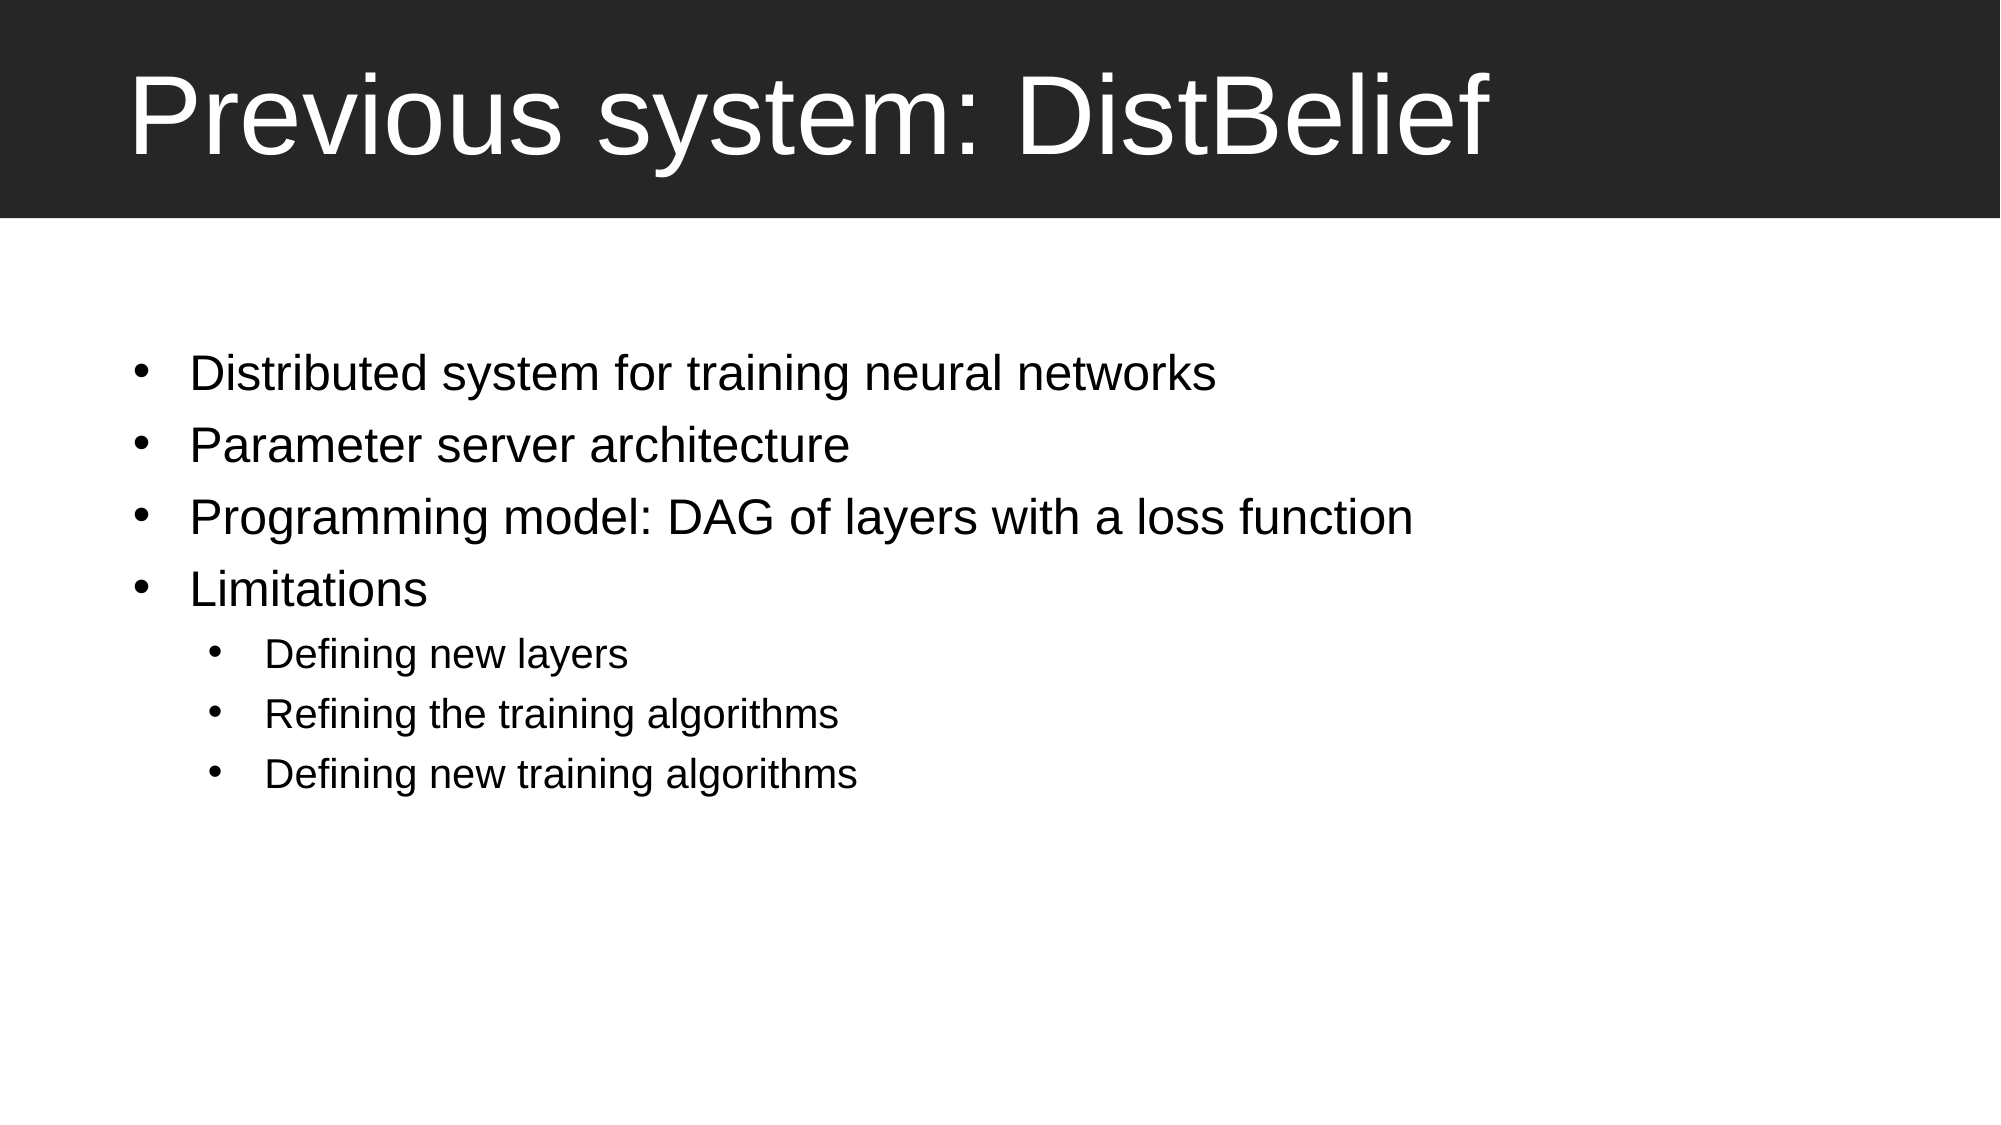

# Previous system: DistBelief
Distributed system for training neural networks
Parameter server architecture
Programming model: DAG of layers with a loss function
Limitations
Defining new layers
Refining the training algorithms
Defining new training algorithms
Deep Learning Frameworks